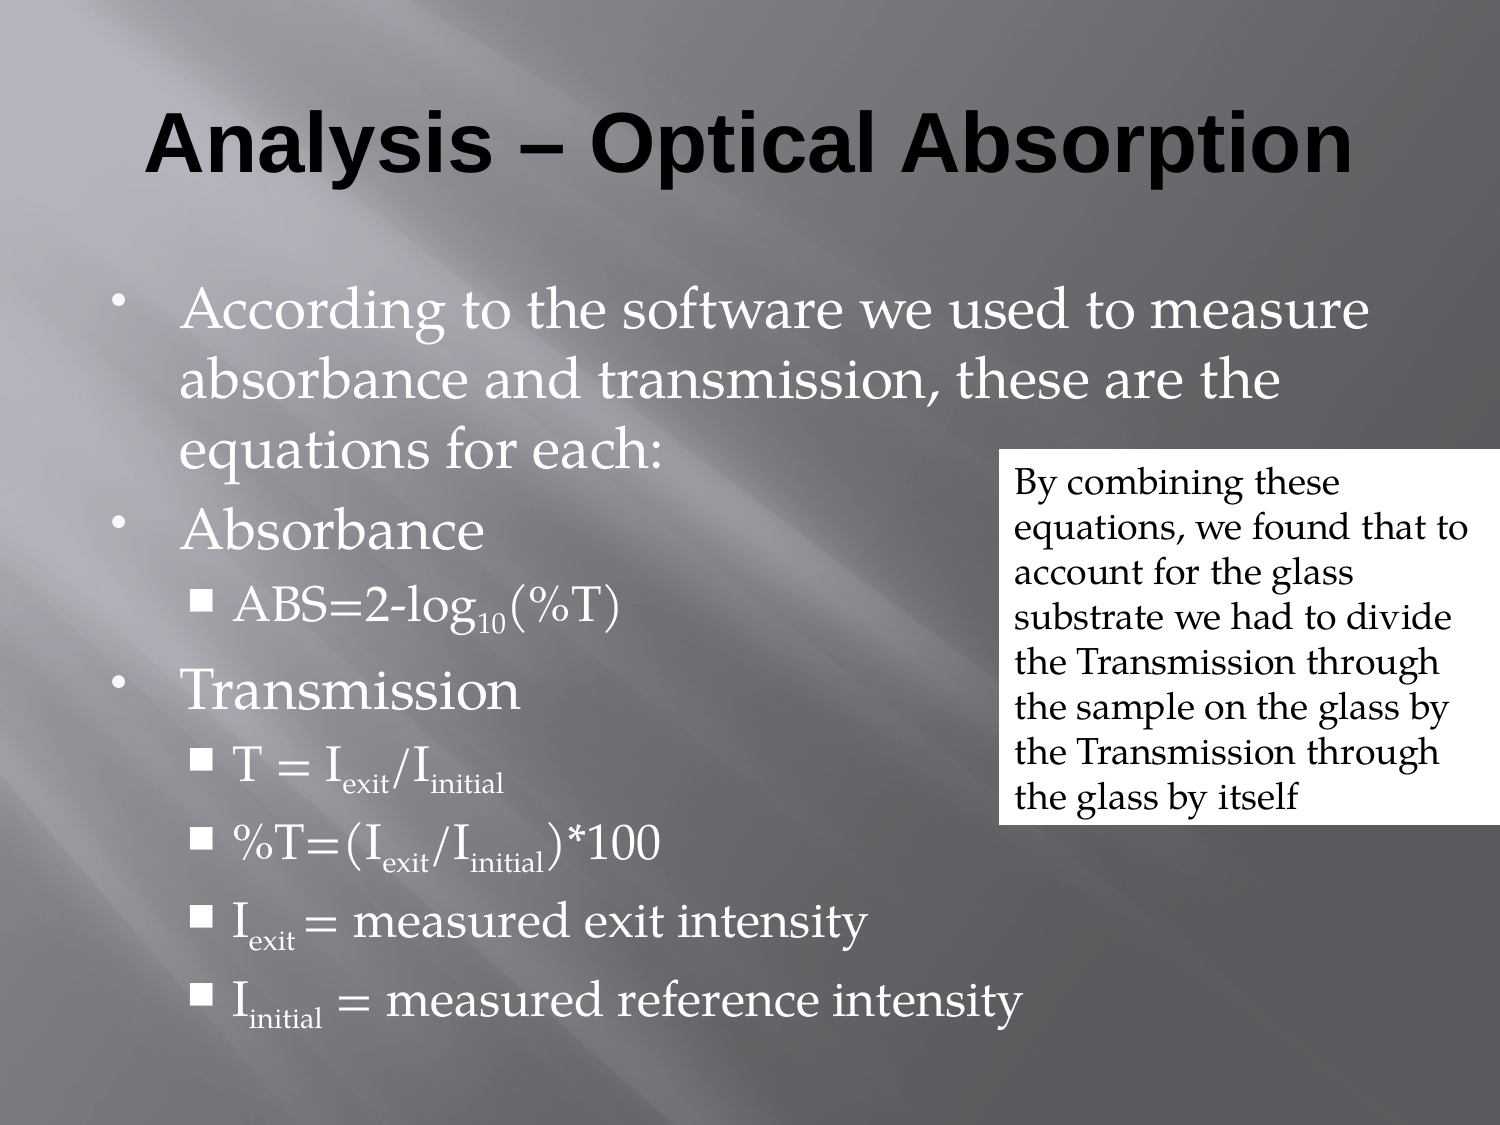

# Analysis – Optical Absorption
According to the software we used to measure absorbance and transmission, these are the equations for each:
Absorbance
ABS=2-log10(%T)
Transmission
T = Iexit/Iinitial
%T=(Iexit/Iinitial)*100
Iexit = measured exit intensity
Iinitial = measured reference intensity

By combining these equations, we found that to account for the glass substrate we had to divide the Transmission through the sample on the glass by the Transmission through the glass by itself